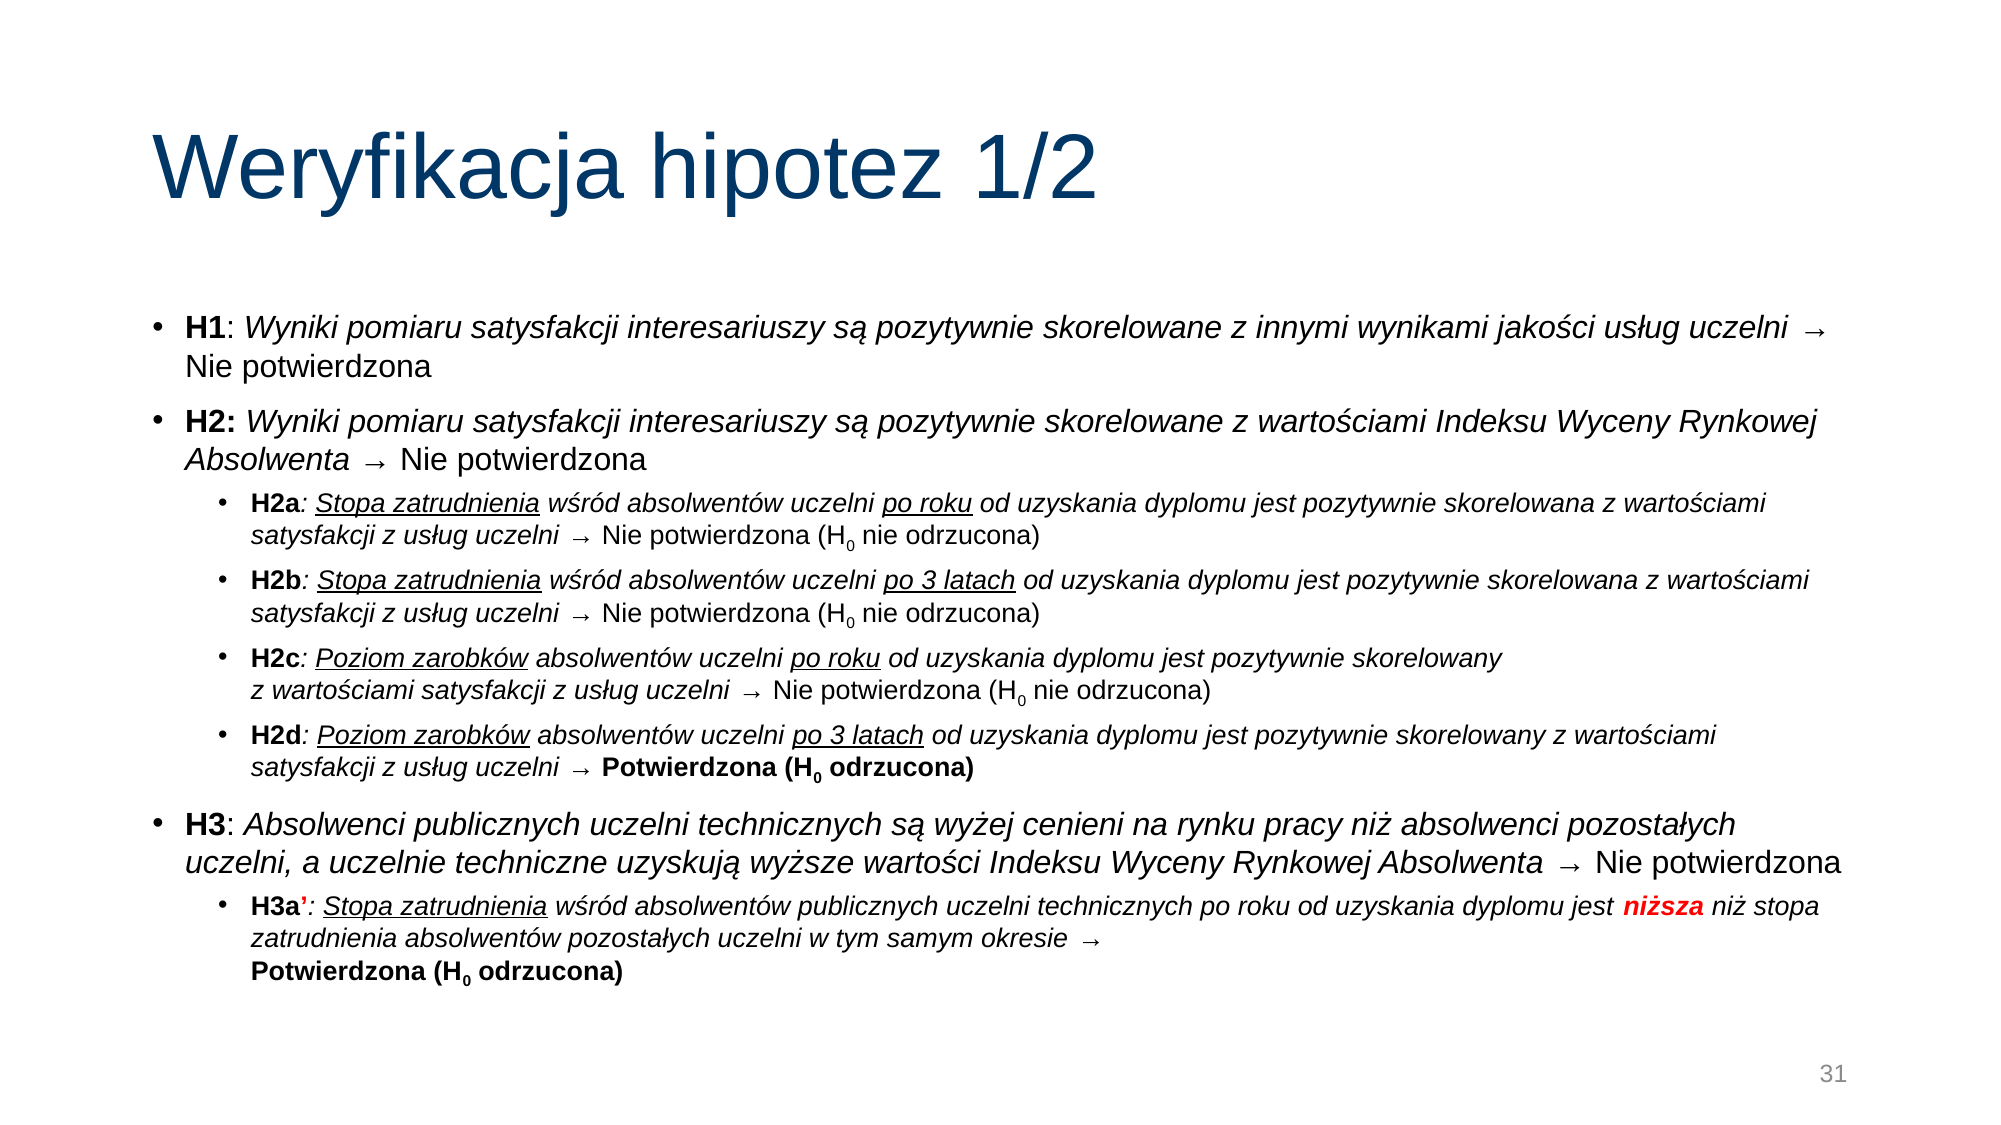

# Weryfikacja hipotez 1/2
H1: Wyniki pomiaru satysfakcji interesariuszy są pozytywnie skorelowane z innymi wynikami jakości usług uczelni → Nie potwierdzona
H2: Wyniki pomiaru satysfakcji interesariuszy są pozytywnie skorelowane z wartościami Indeksu Wyceny Rynkowej Absolwenta → Nie potwierdzona
H2a: Stopa zatrudnienia wśród absolwentów uczelni po roku od uzyskania dyplomu jest pozytywnie skorelowana z wartościami satysfakcji z usług uczelni → Nie potwierdzona (H0 nie odrzucona)
H2b: Stopa zatrudnienia wśród absolwentów uczelni po 3 latach od uzyskania dyplomu jest pozytywnie skorelowana z wartościami satysfakcji z usług uczelni → Nie potwierdzona (H0 nie odrzucona)
H2c: Poziom zarobków absolwentów uczelni po roku od uzyskania dyplomu jest pozytywnie skorelowany
z wartościami satysfakcji z usług uczelni → Nie potwierdzona (H0 nie odrzucona)
H2d: Poziom zarobków absolwentów uczelni po 3 latach od uzyskania dyplomu jest pozytywnie skorelowany z wartościami satysfakcji z usług uczelni → Potwierdzona (H0 odrzucona)
H3: Absolwenci publicznych uczelni technicznych są wyżej cenieni na rynku pracy niż absolwenci pozostałych uczelni, a uczelnie techniczne uzyskują wyższe wartości Indeksu Wyceny Rynkowej Absolwenta → Nie potwierdzona
H3a’: Stopa zatrudnienia wśród absolwentów publicznych uczelni technicznych po roku od uzyskania dyplomu jest niższa niż stopa zatrudnienia absolwentów pozostałych uczelni w tym samym okresie →
Potwierdzona (H0 odrzucona)
31